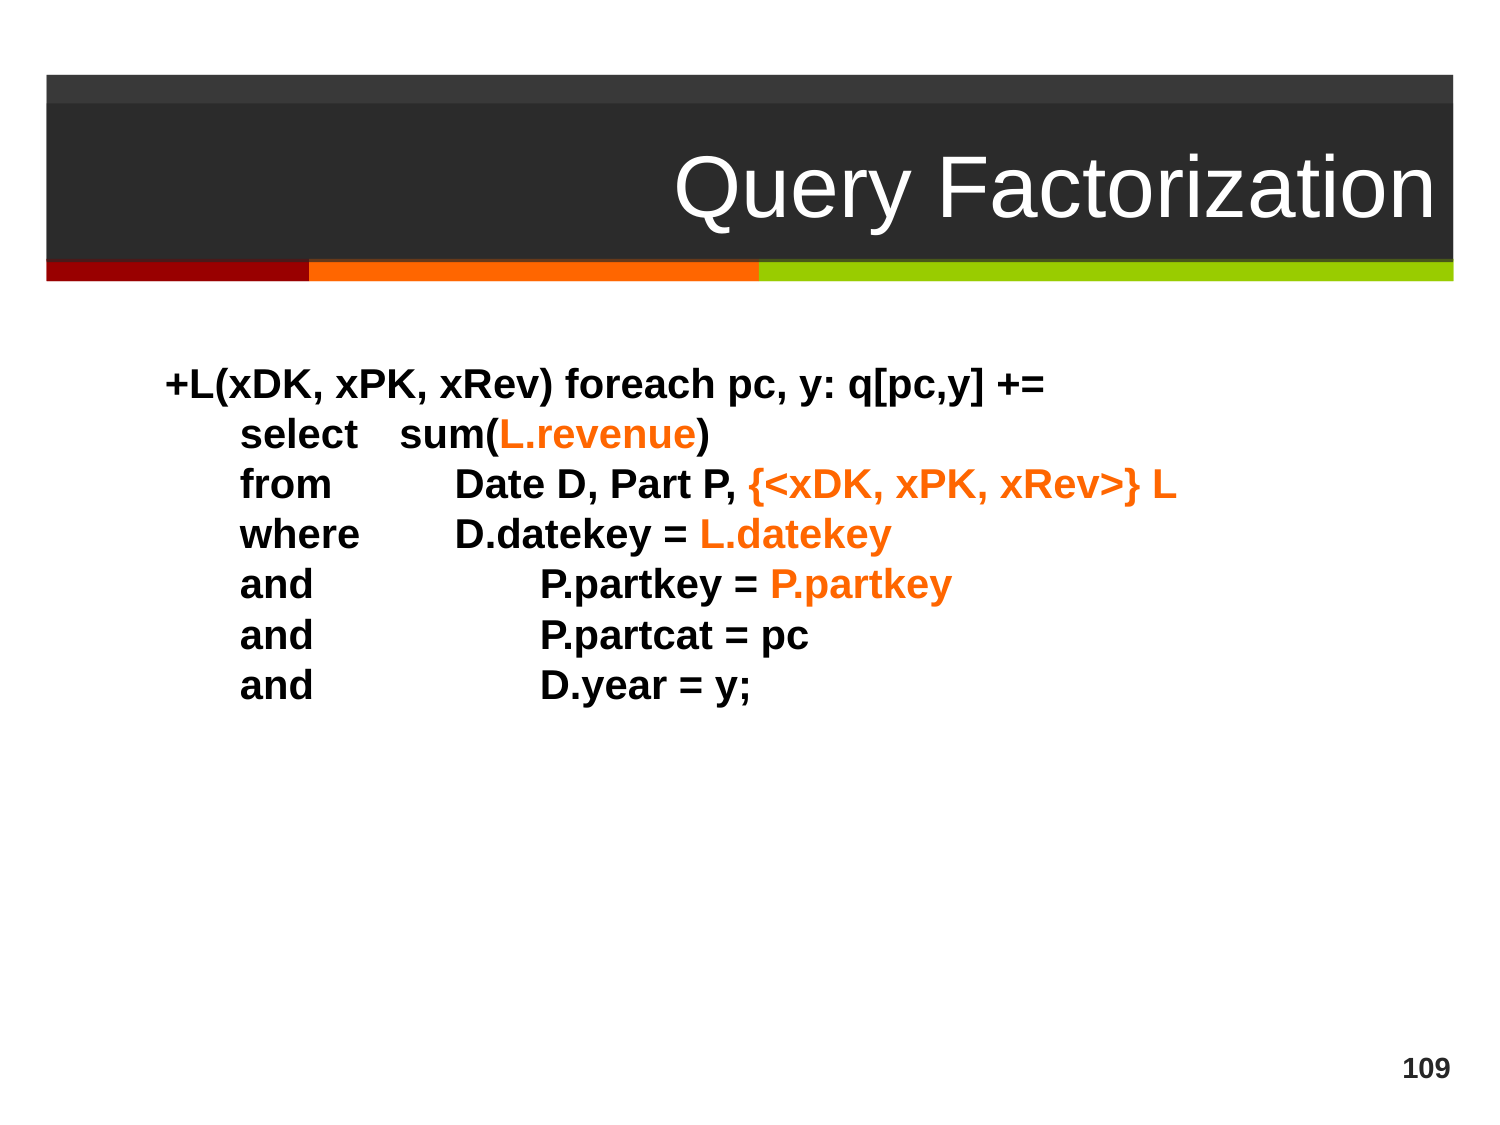

# Query Factorization
+L(xDK, xPK, xRev) foreach pc, y: q[pc,y] +=
select	sum(L.revenue)
from		Date D, Part P, {<xDK, xPK, xRev>} L
where		D.datekey = L.datekey
and			P.partkey = P.partkey
and			P.partcat = pc
and			D.year = y;